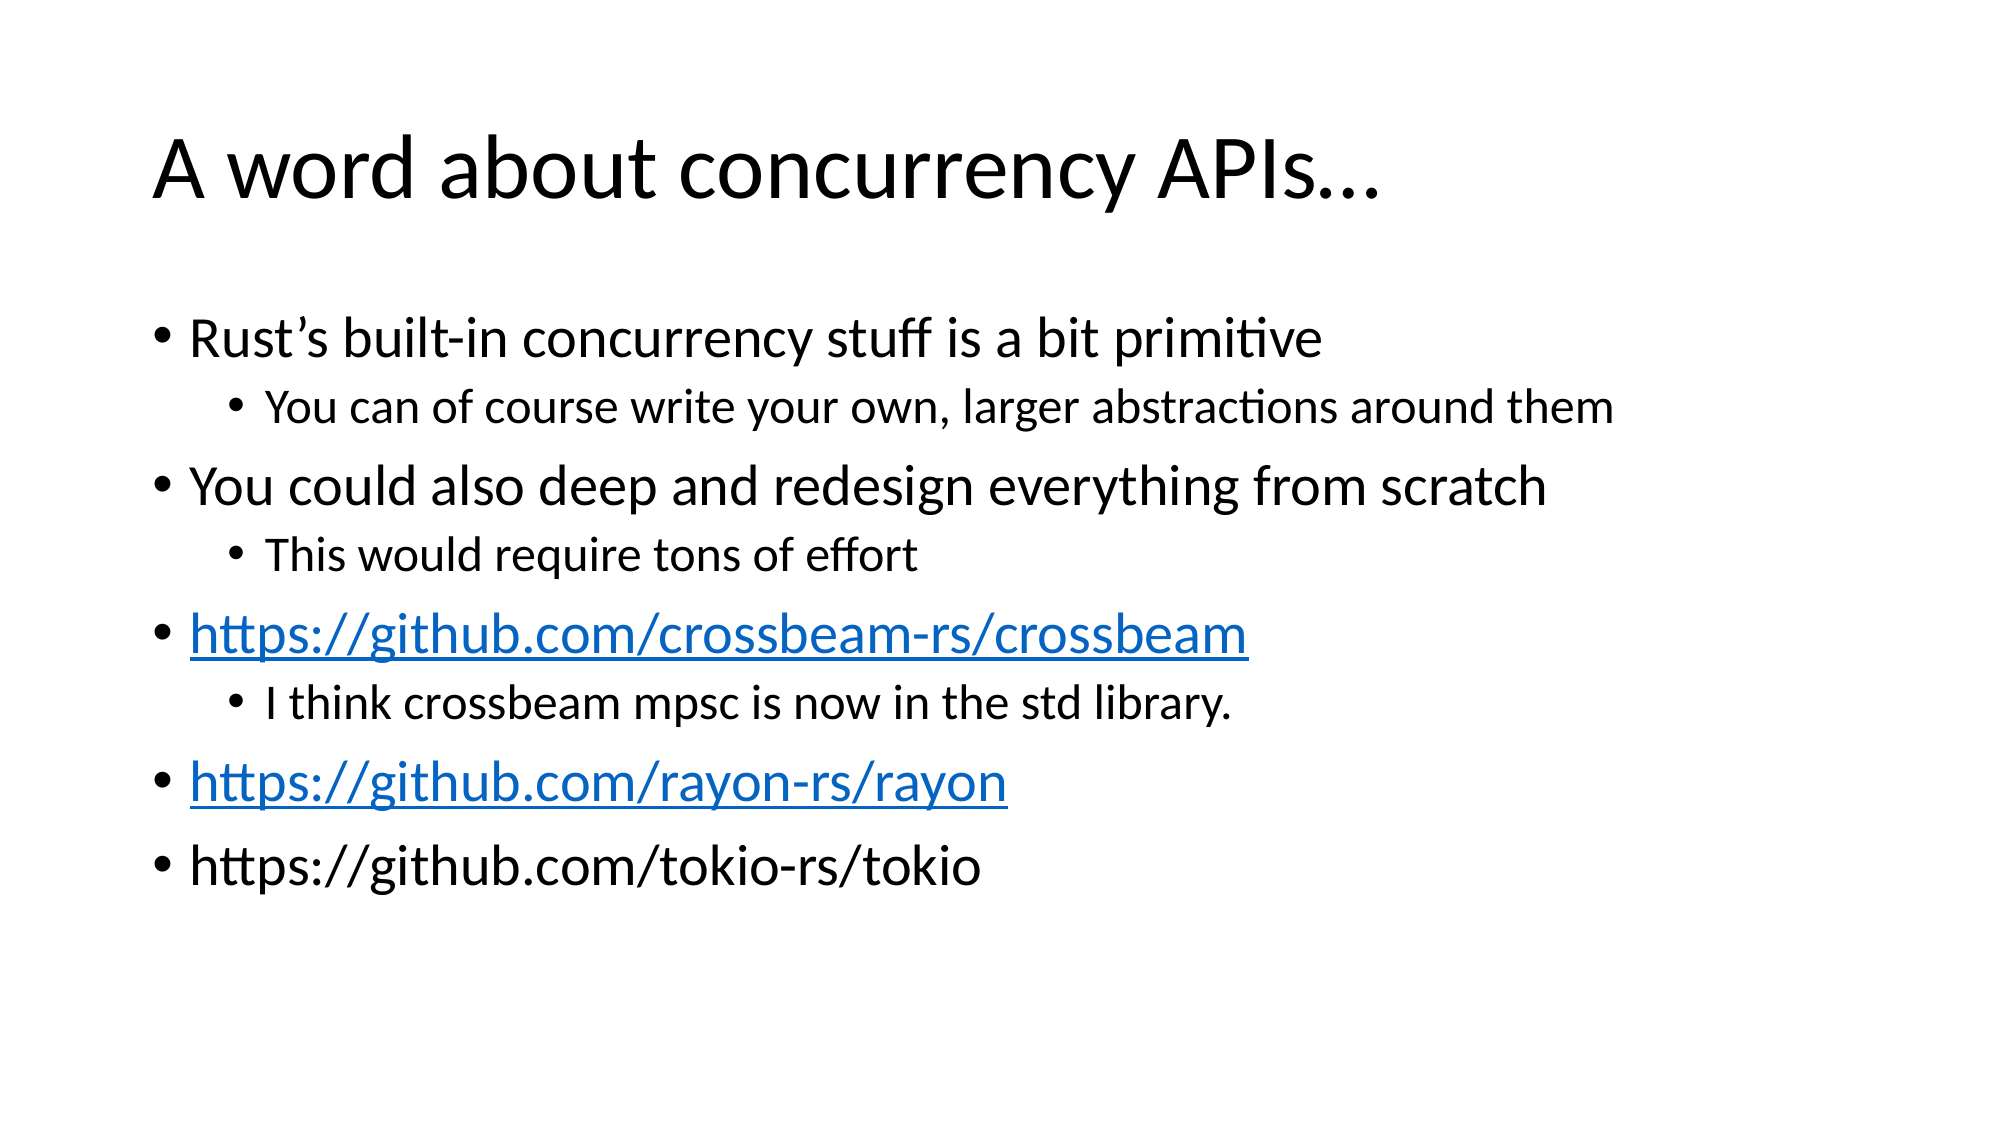

# A word about concurrency APIs…
Rust’s built-in concurrency stuff is a bit primitive
You can of course write your own, larger abstractions around them
You could also deep and redesign everything from scratch
This would require tons of effort
https://github.com/crossbeam-rs/crossbeam
I think crossbeam mpsc is now in the std library.
https://github.com/rayon-rs/rayon
https://github.com/tokio-rs/tokio